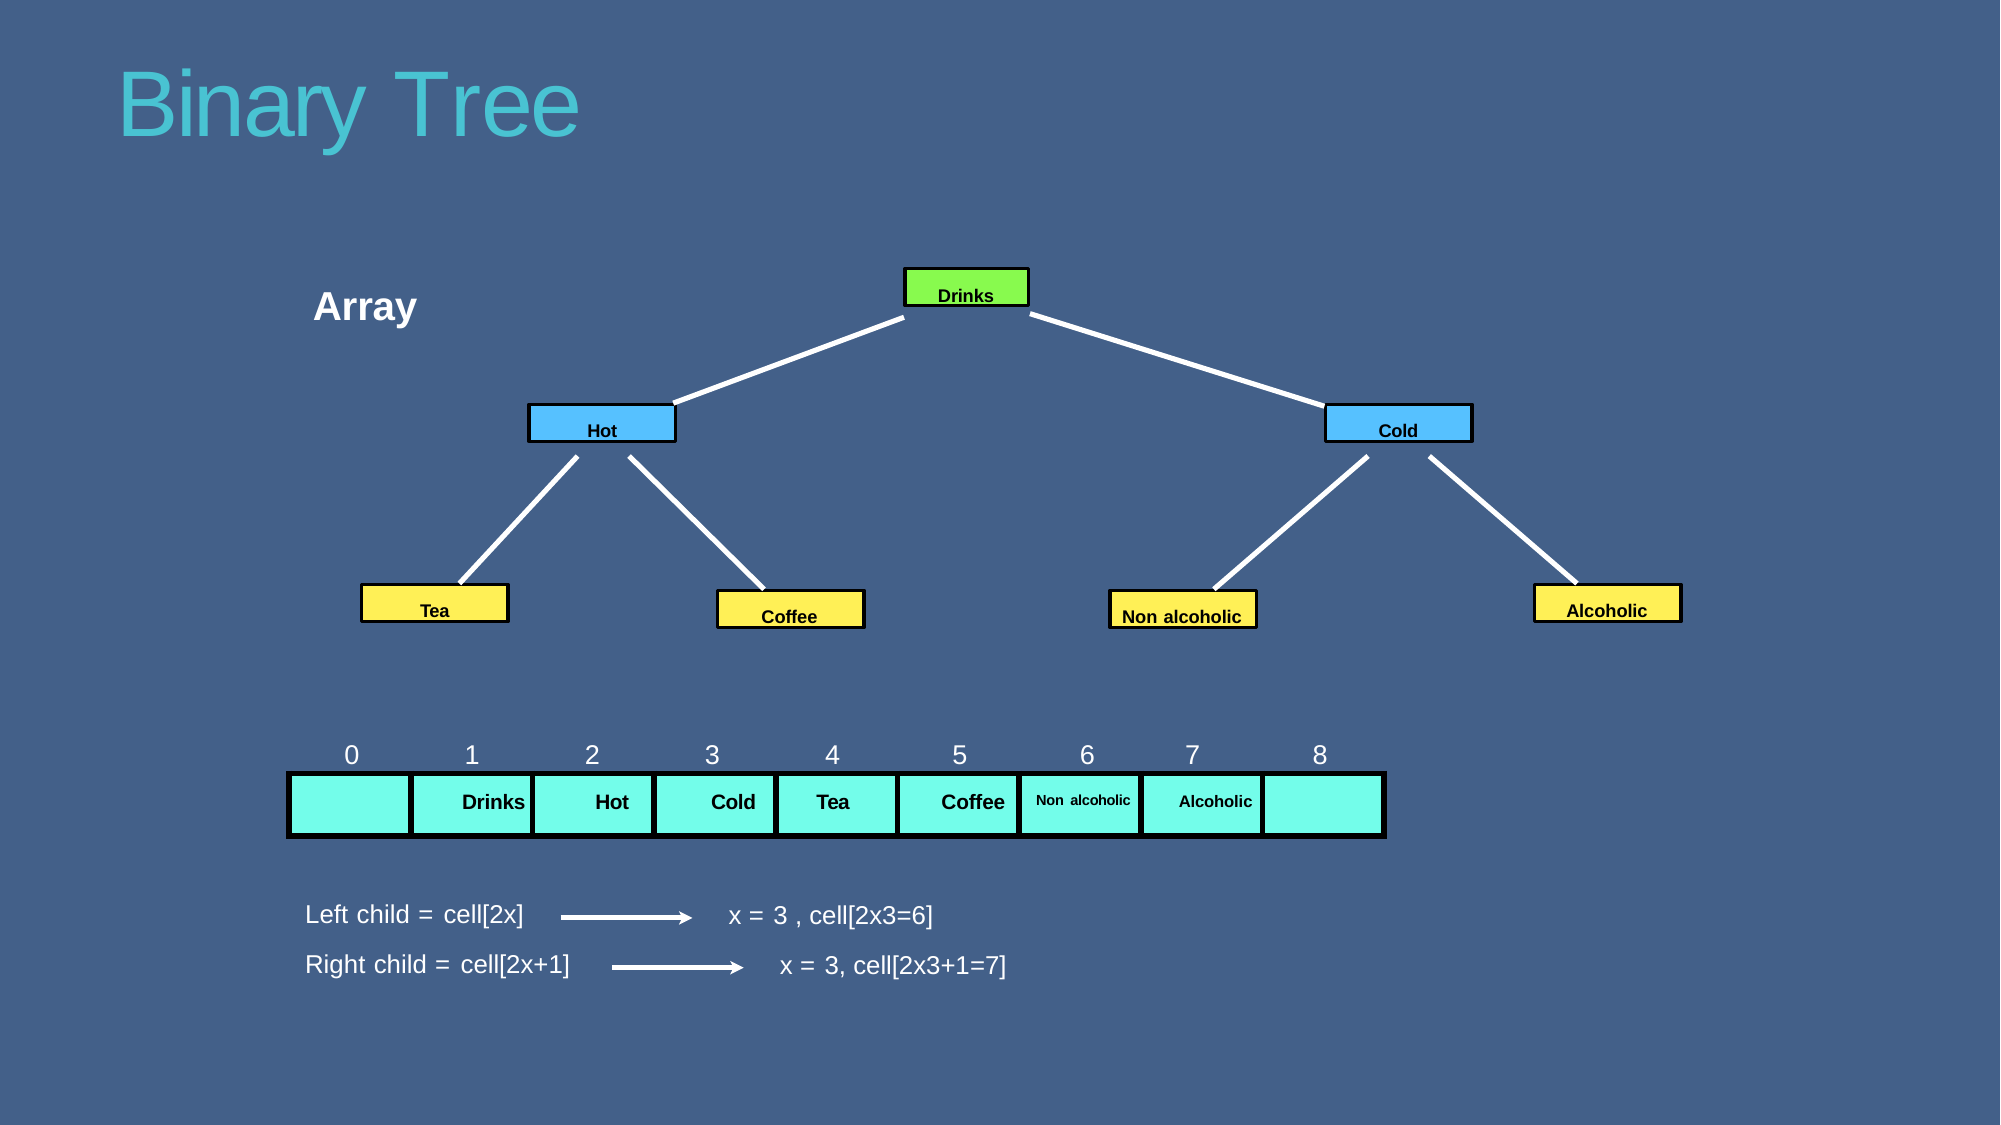

# Binary Tree
Drinks
Array

Hot
Cold

Tea
Alcoholic
Coﬀee
Non alcoholic
0
1
2
3
4
5
6
7
8
|  | Drinks | Hot | Cold | Tea | Coffee | Non alcoholic | Alcoholic |  |
| --- | --- | --- | --- | --- | --- | --- | --- | --- |

Left child = cell[2x]
x = 3 , cell[2x3=6]

Right child = cell[2x+1]
x = 3, cell[2x3+1=7]